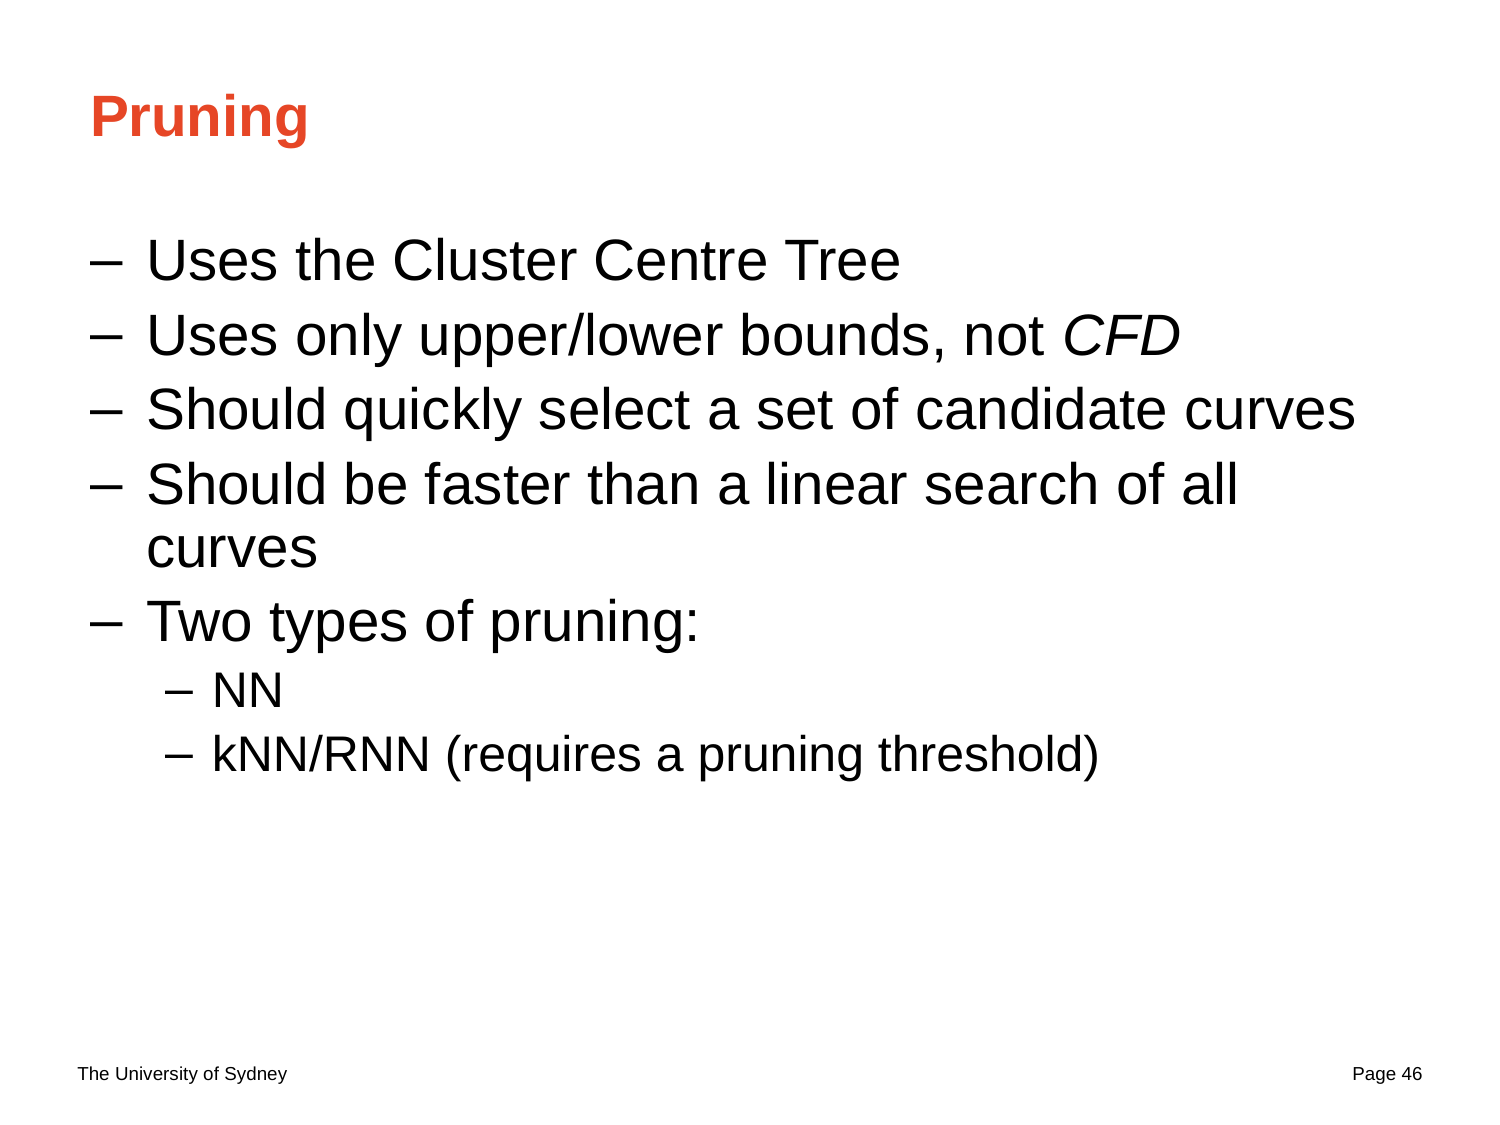

# Pruning
Uses the Cluster Centre Tree
Uses only upper/lower bounds, not CFD
Should quickly select a set of candidate curves
Should be faster than a linear search of all curves
Two types of pruning:
NN
kNN/RNN (requires a pruning threshold)